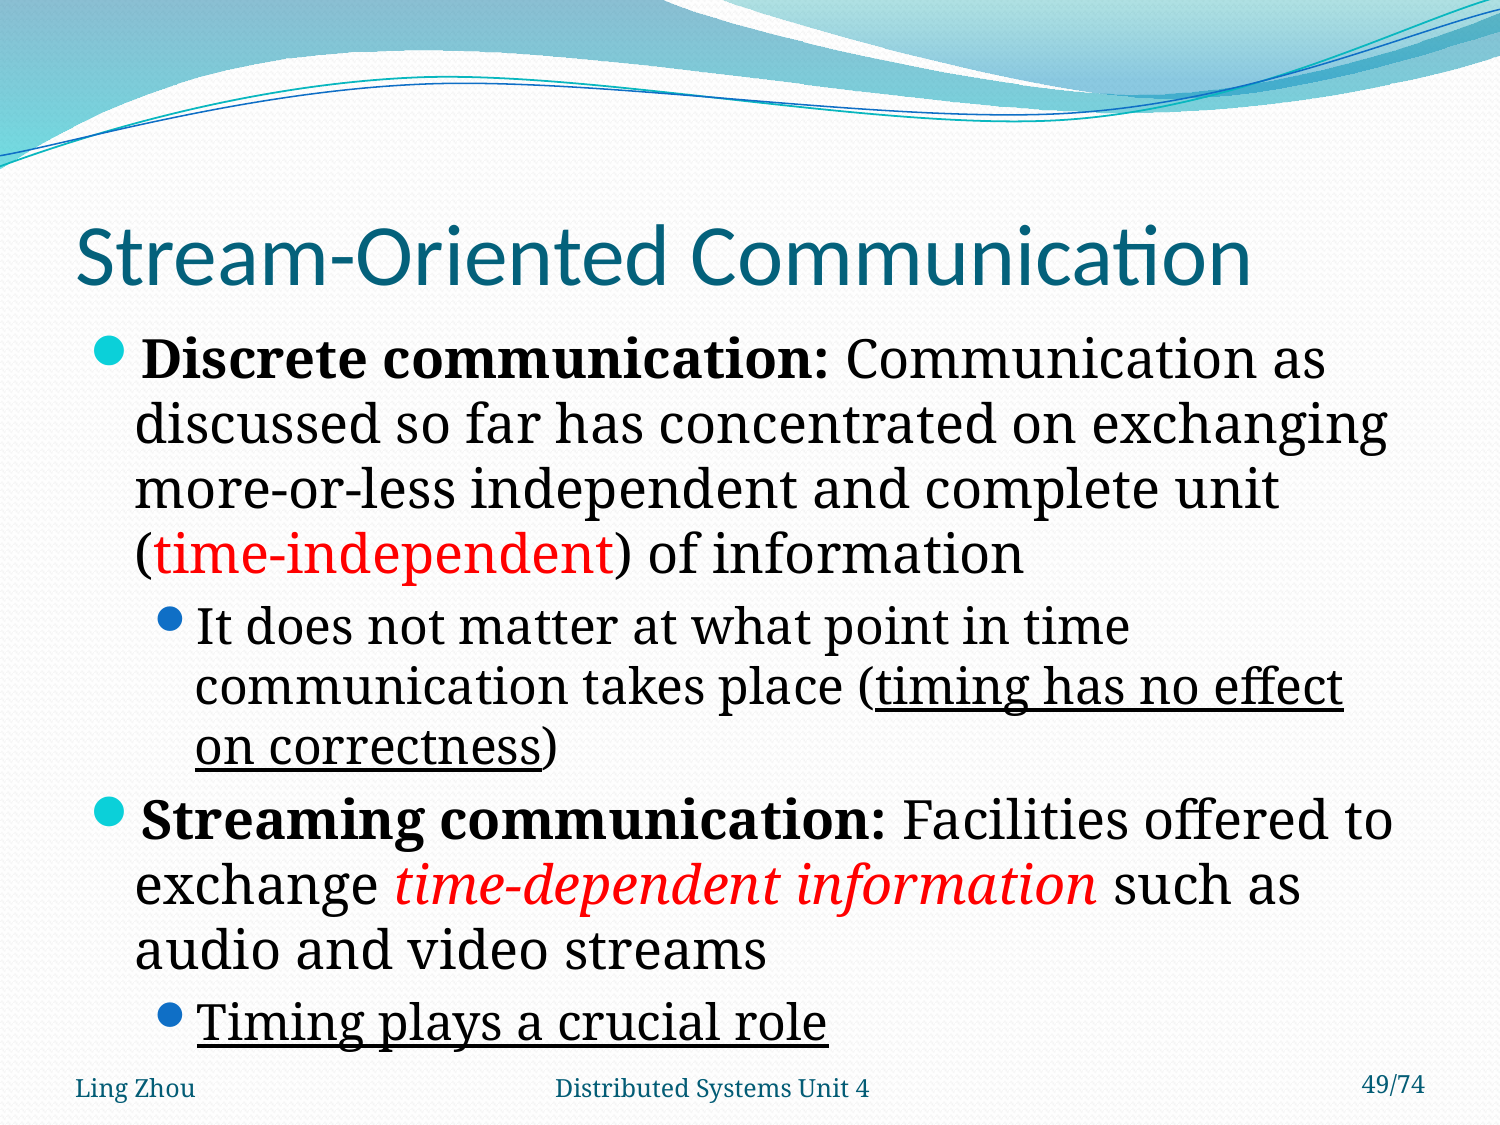

# Stream-Oriented Communication
Discrete communication: Communication as discussed so far has concentrated on exchanging more-or-less independent and complete unit (time-independent) of information
It does not matter at what point in time communication takes place (timing has no effect on correctness)
Streaming communication: Facilities offered to exchange time-dependent information such as audio and video streams
Timing plays a crucial role
Ling Zhou
Distributed Systems Unit 4
49/74